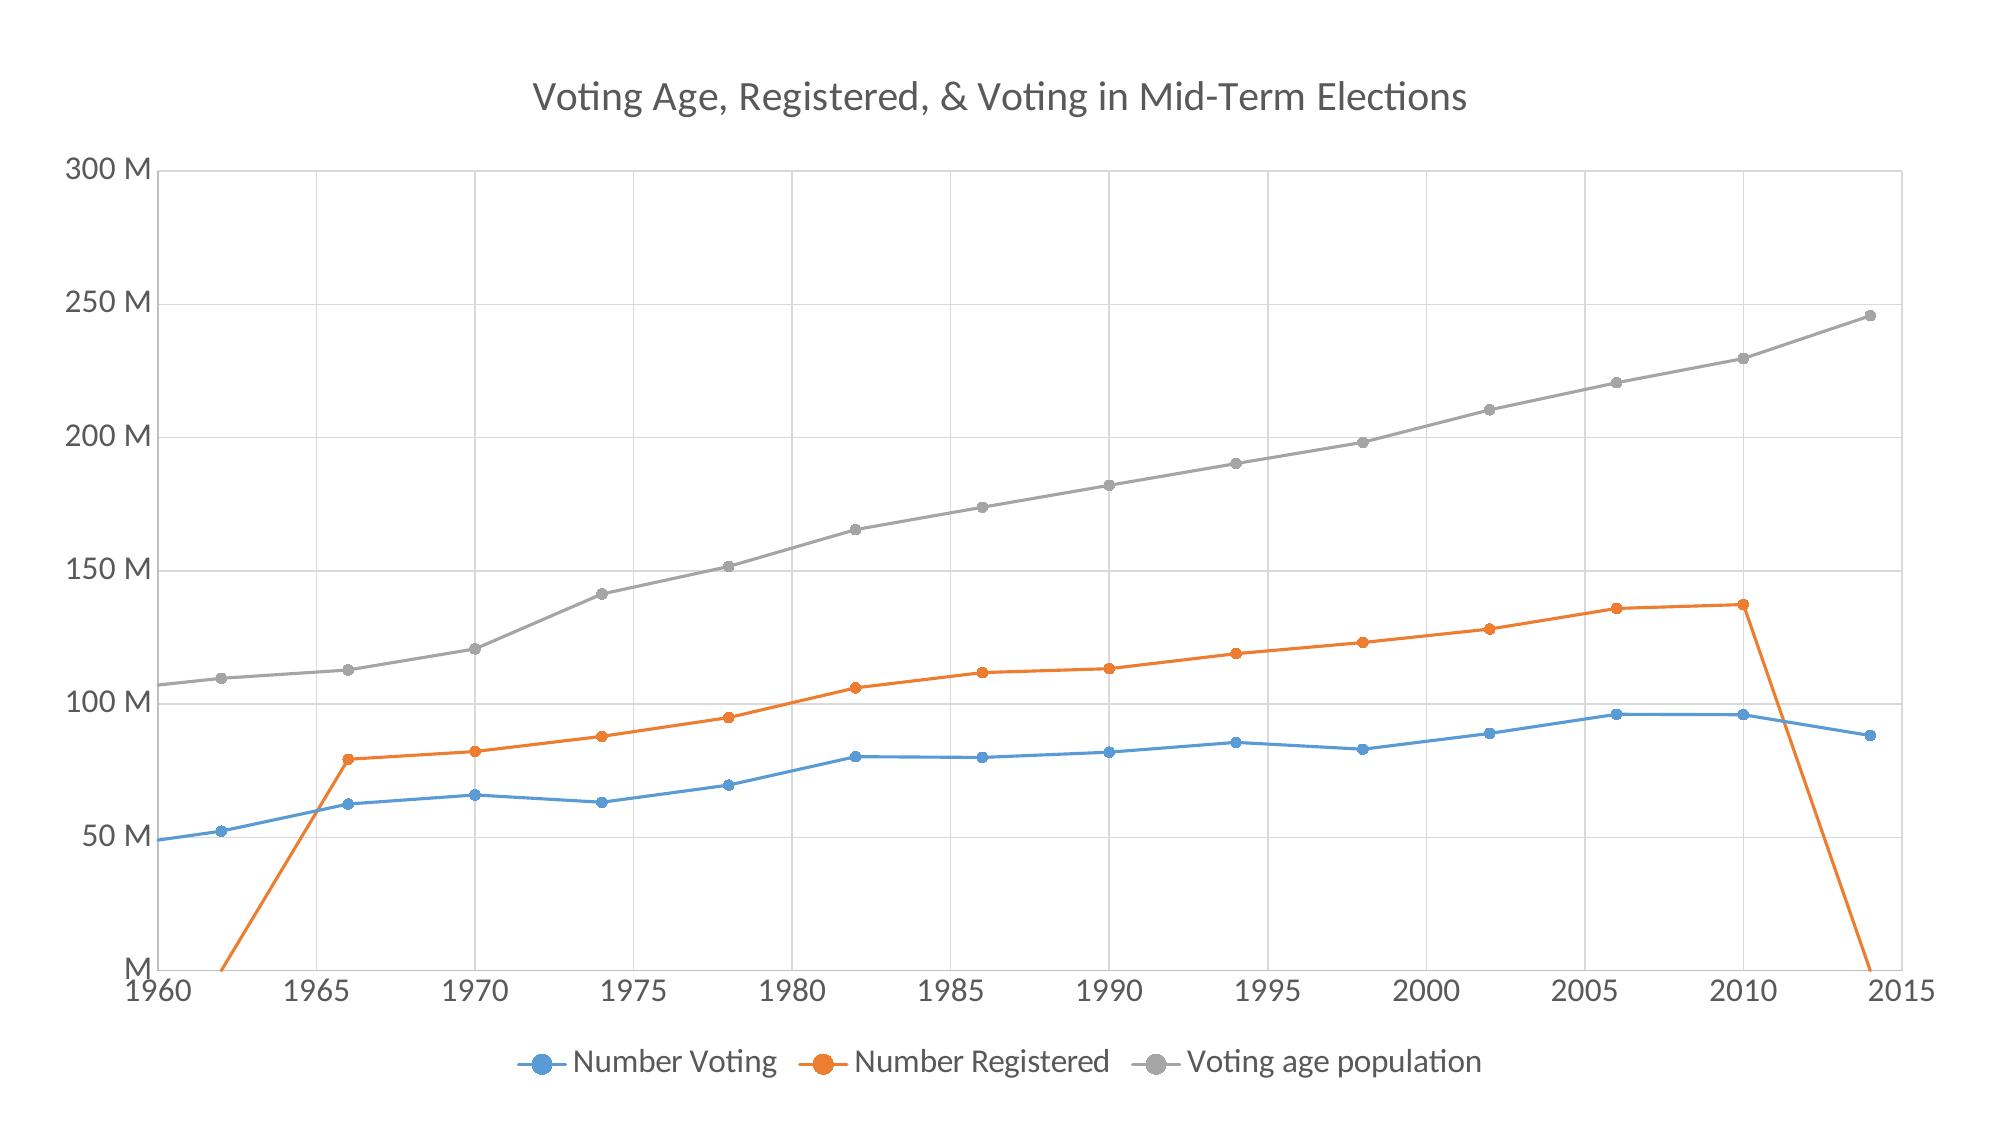

### Chart:  Voting Age, Registered, & Voting in Mid-Term Elections

| Category | Number Voting | Number Registered | Voting age population |
|---|---|---|---|